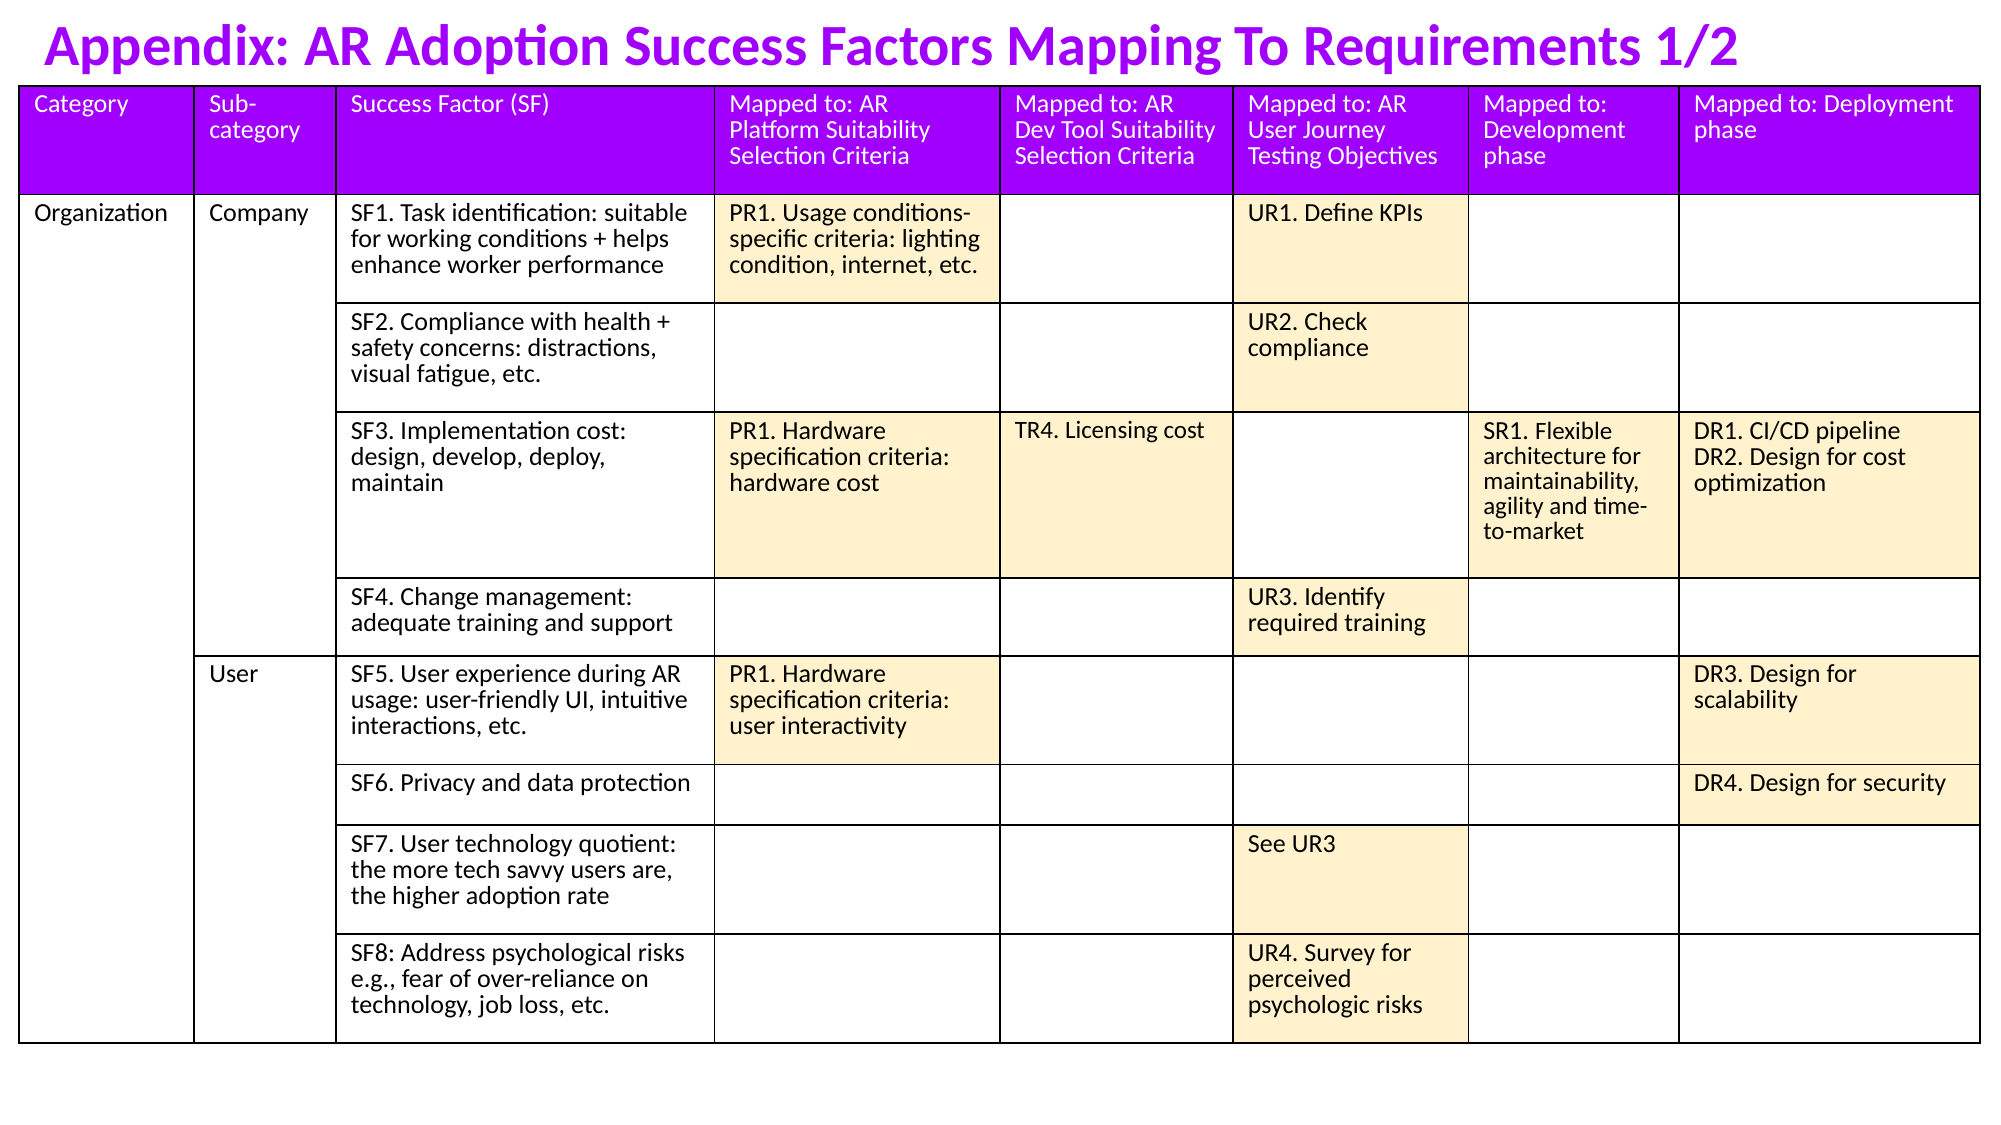

Appendix: AR Adoption Success Factors Mapping To Requirements 1/2
| Category | Sub-category | Success Factor (SF) | Mapped to: AR Platform Suitability Selection Criteria | Mapped to: AR Dev Tool Suitability Selection Criteria | Mapped to: AR User Journey Testing Objectives | Mapped to: Development phase | Mapped to: Deployment phase |
| --- | --- | --- | --- | --- | --- | --- | --- |
| Organization | Company | SF1. Task identification: suitable for working conditions + helps enhance worker performance | PR1. Usage conditions-specific criteria: lighting condition, internet, etc. |  | UR1. Define KPIs |  |  |
|  |  | SF2. Compliance with health + safety concerns: distractions, visual fatigue, etc. |  |  | UR2. Check compliance |  |  |
|  |  | SF3. Implementation cost: design, develop, deploy, maintain | PR1. Hardware specification criteria: hardware cost | TR4. Licensing cost |  | SR1. Flexible architecture for maintainability, agility and time-to-market | DR1. CI/CD pipeline DR2. Design for cost optimization |
|  |  | SF4. Change management: adequate training and support |  |  | UR3. Identify required training |  |  |
|  | User | SF5. User experience during AR usage: user-friendly UI, intuitive interactions, etc. | PR1. Hardware specification criteria: user interactivity |  |  |  | DR3. Design for scalability |
|  |  | SF6. Privacy and data protection |  |  |  |  | DR4. Design for security |
|  |  | SF7. User technology quotient: the more tech savvy users are, the higher adoption rate |  |  | See UR3 |  |  |
|  |  | SF8: Address psychological risks e.g., fear of over-reliance on technology, job loss, etc. |  |  | UR4. Survey for perceived psychologic risks |  |  |